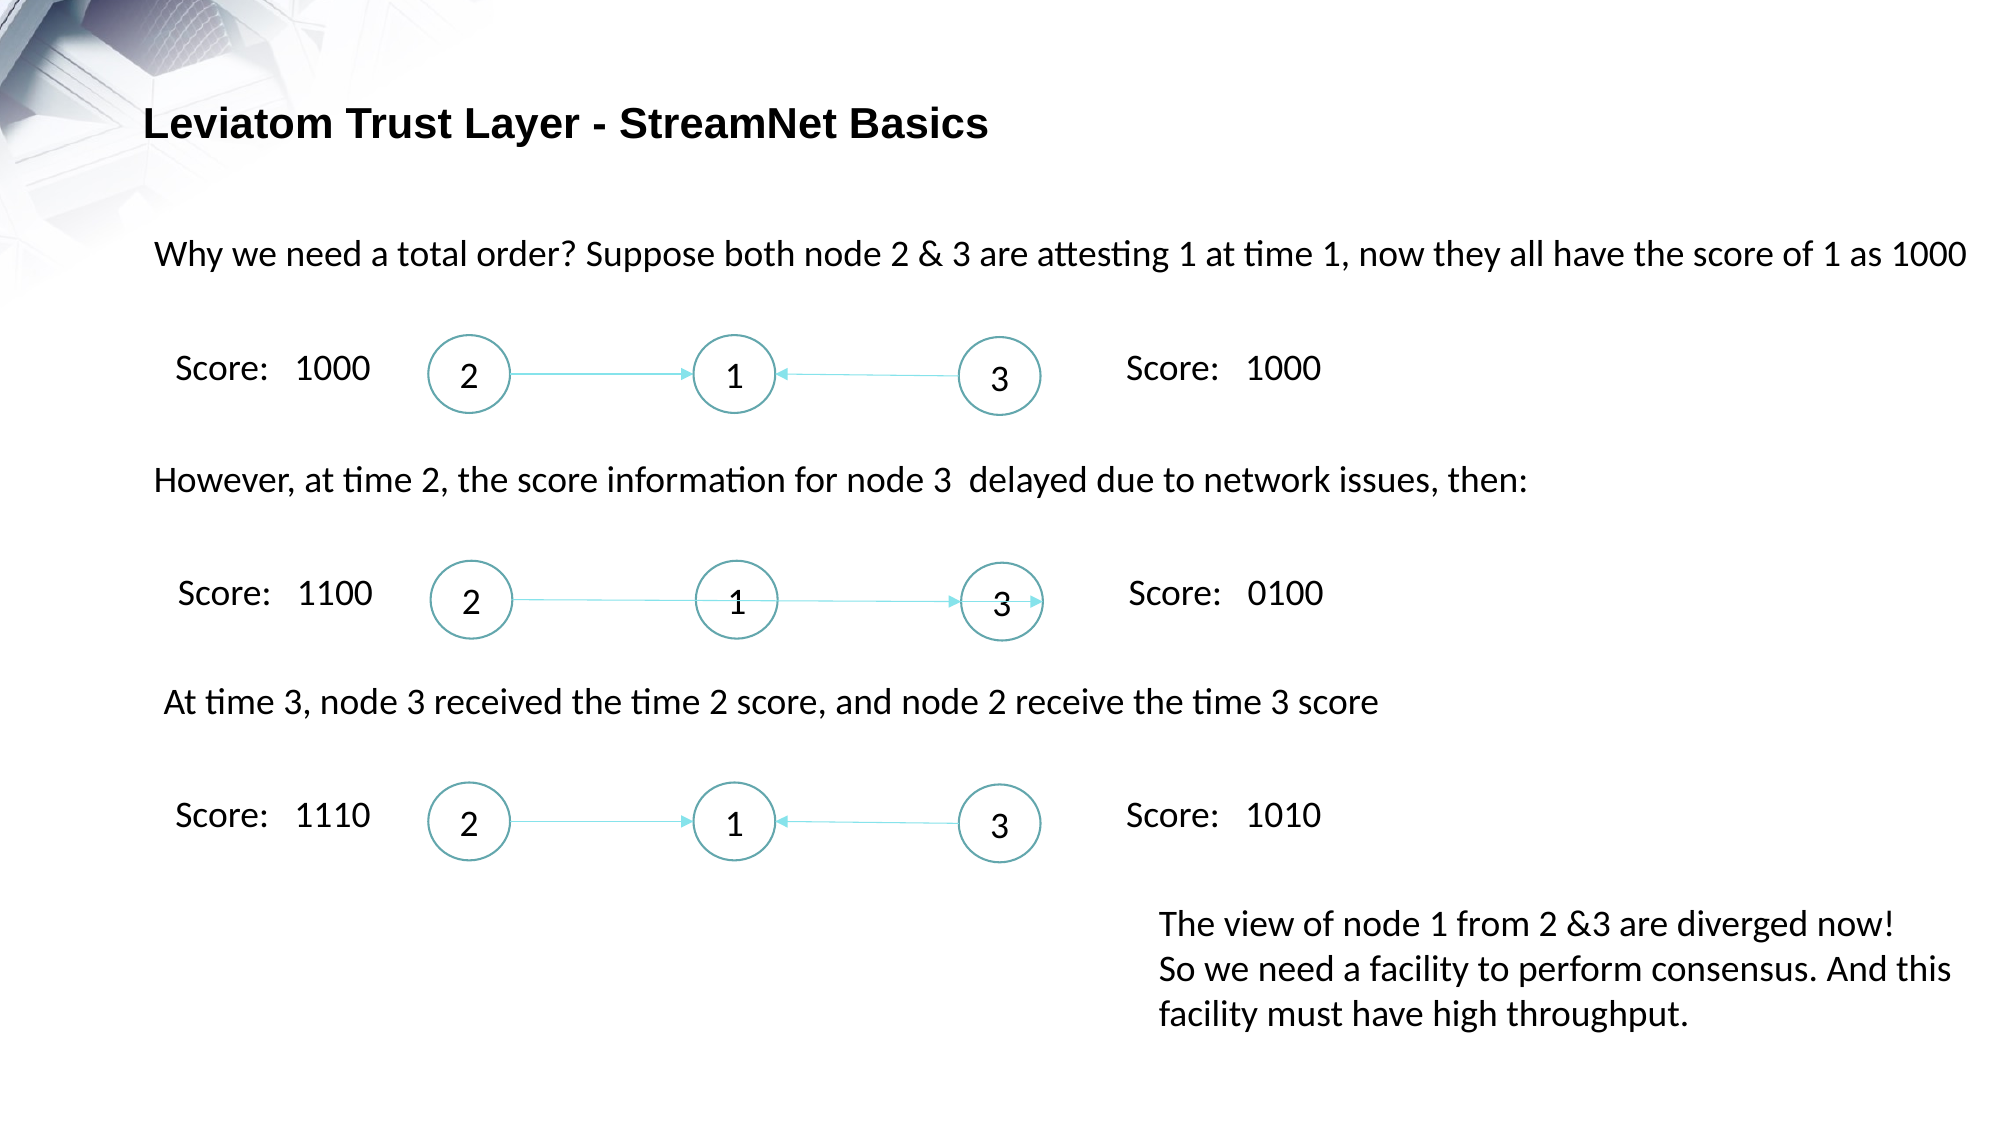

Leviatom Trust Layer - StreamNet Basics

Why we need a total order? Suppose both node 2 & 3 are attesting 1 at time 1, now they all have the score of 1 as 1000
Score:   1000
Score:   1000
2
1
3
However, at time 2, the score information for node 3  delayed due to network issues, then:
Score:   0100
Score:   1100
2
1
3
At time 3, node 3 received the time 2 score, and node 2 receive the time 3 score
Score:   1010
Score:   1110
2
1
3
The view of node 1 from 2 &3 are diverged now!
So we need a facility to perform consensus. And this
facility must have high throughput.